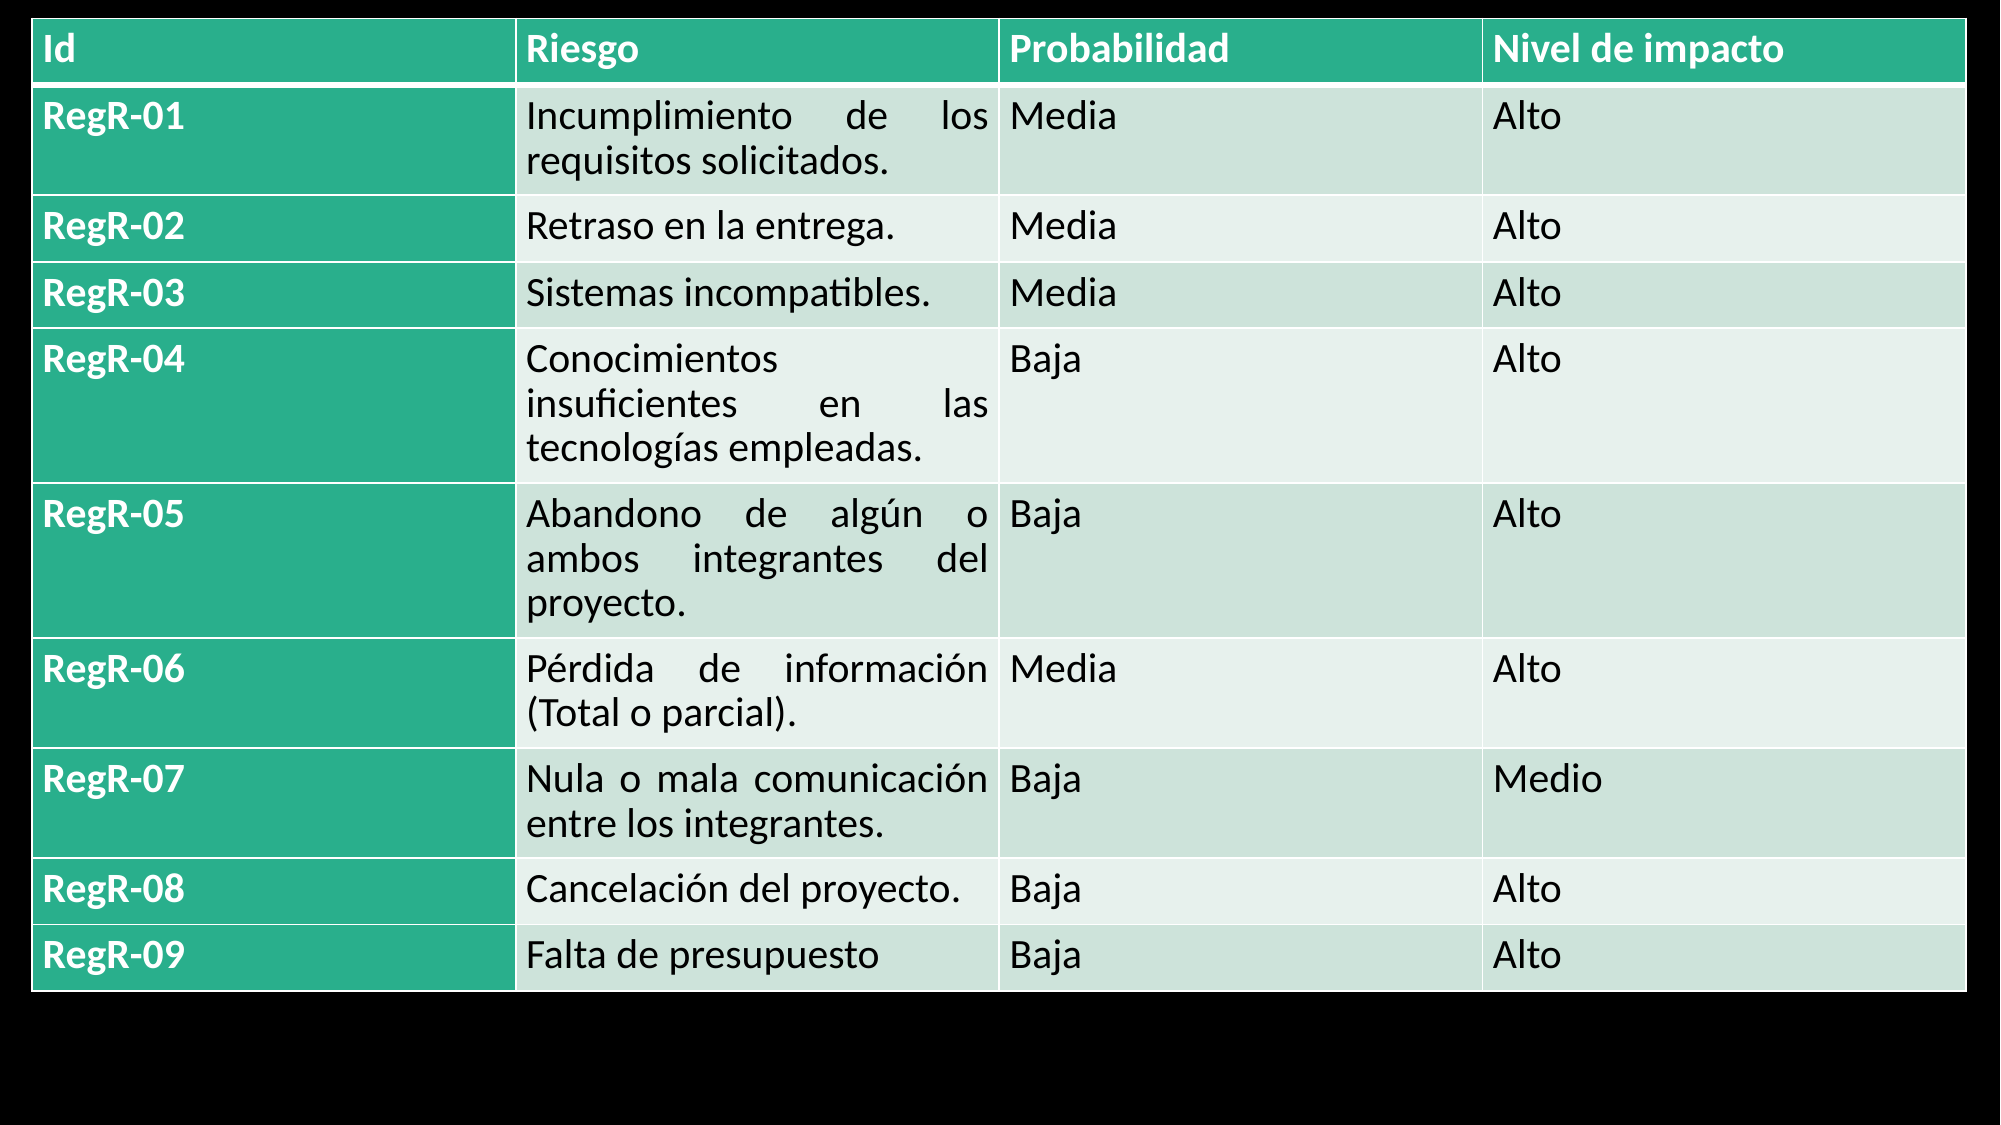

| Id | Riesgo | Probabilidad | Nivel de impacto |
| --- | --- | --- | --- |
| RegR-01 | Incumplimiento de los requisitos solicitados. | Media | Alto |
| RegR-02 | Retraso en la entrega. | Media | Alto |
| RegR-03 | Sistemas incompatibles. | Media | Alto |
| RegR-04 | Conocimientos insuficientes en las tecnologías empleadas. | Baja | Alto |
| RegR-05 | Abandono de algún o ambos integrantes del proyecto. | Baja | Alto |
| RegR-06 | Pérdida de información (Total o parcial). | Media | Alto |
| RegR-07 | Nula o mala comunicación entre los integrantes. | Baja | Medio |
| RegR-08 | Cancelación del proyecto. | Baja | Alto |
| RegR-09 | Falta de presupuesto | Baja | Alto |